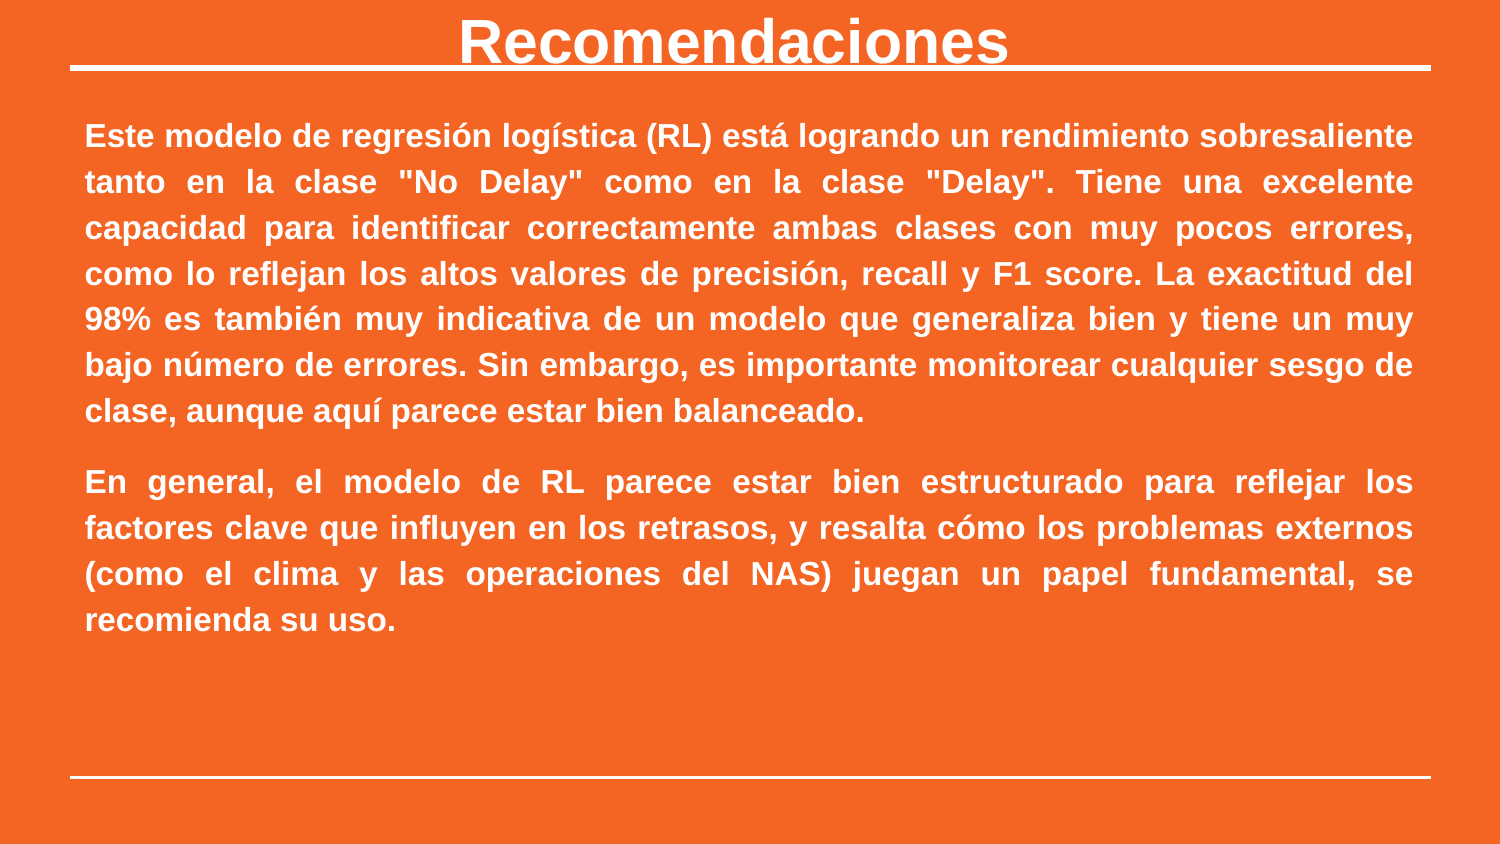

# Recomendaciones

Este modelo de regresión logística (RL) está logrando un rendimiento sobresaliente tanto en la clase "No Delay" como en la clase "Delay". Tiene una excelente capacidad para identificar correctamente ambas clases con muy pocos errores, como lo reflejan los altos valores de precisión, recall y F1 score. La exactitud del 98% es también muy indicativa de un modelo que generaliza bien y tiene un muy bajo número de errores. Sin embargo, es importante monitorear cualquier sesgo de clase, aunque aquí parece estar bien balanceado.
En general, el modelo de RL parece estar bien estructurado para reflejar los factores clave que influyen en los retrasos, y resalta cómo los problemas externos (como el clima y las operaciones del NAS) juegan un papel fundamental, se recomienda su uso.